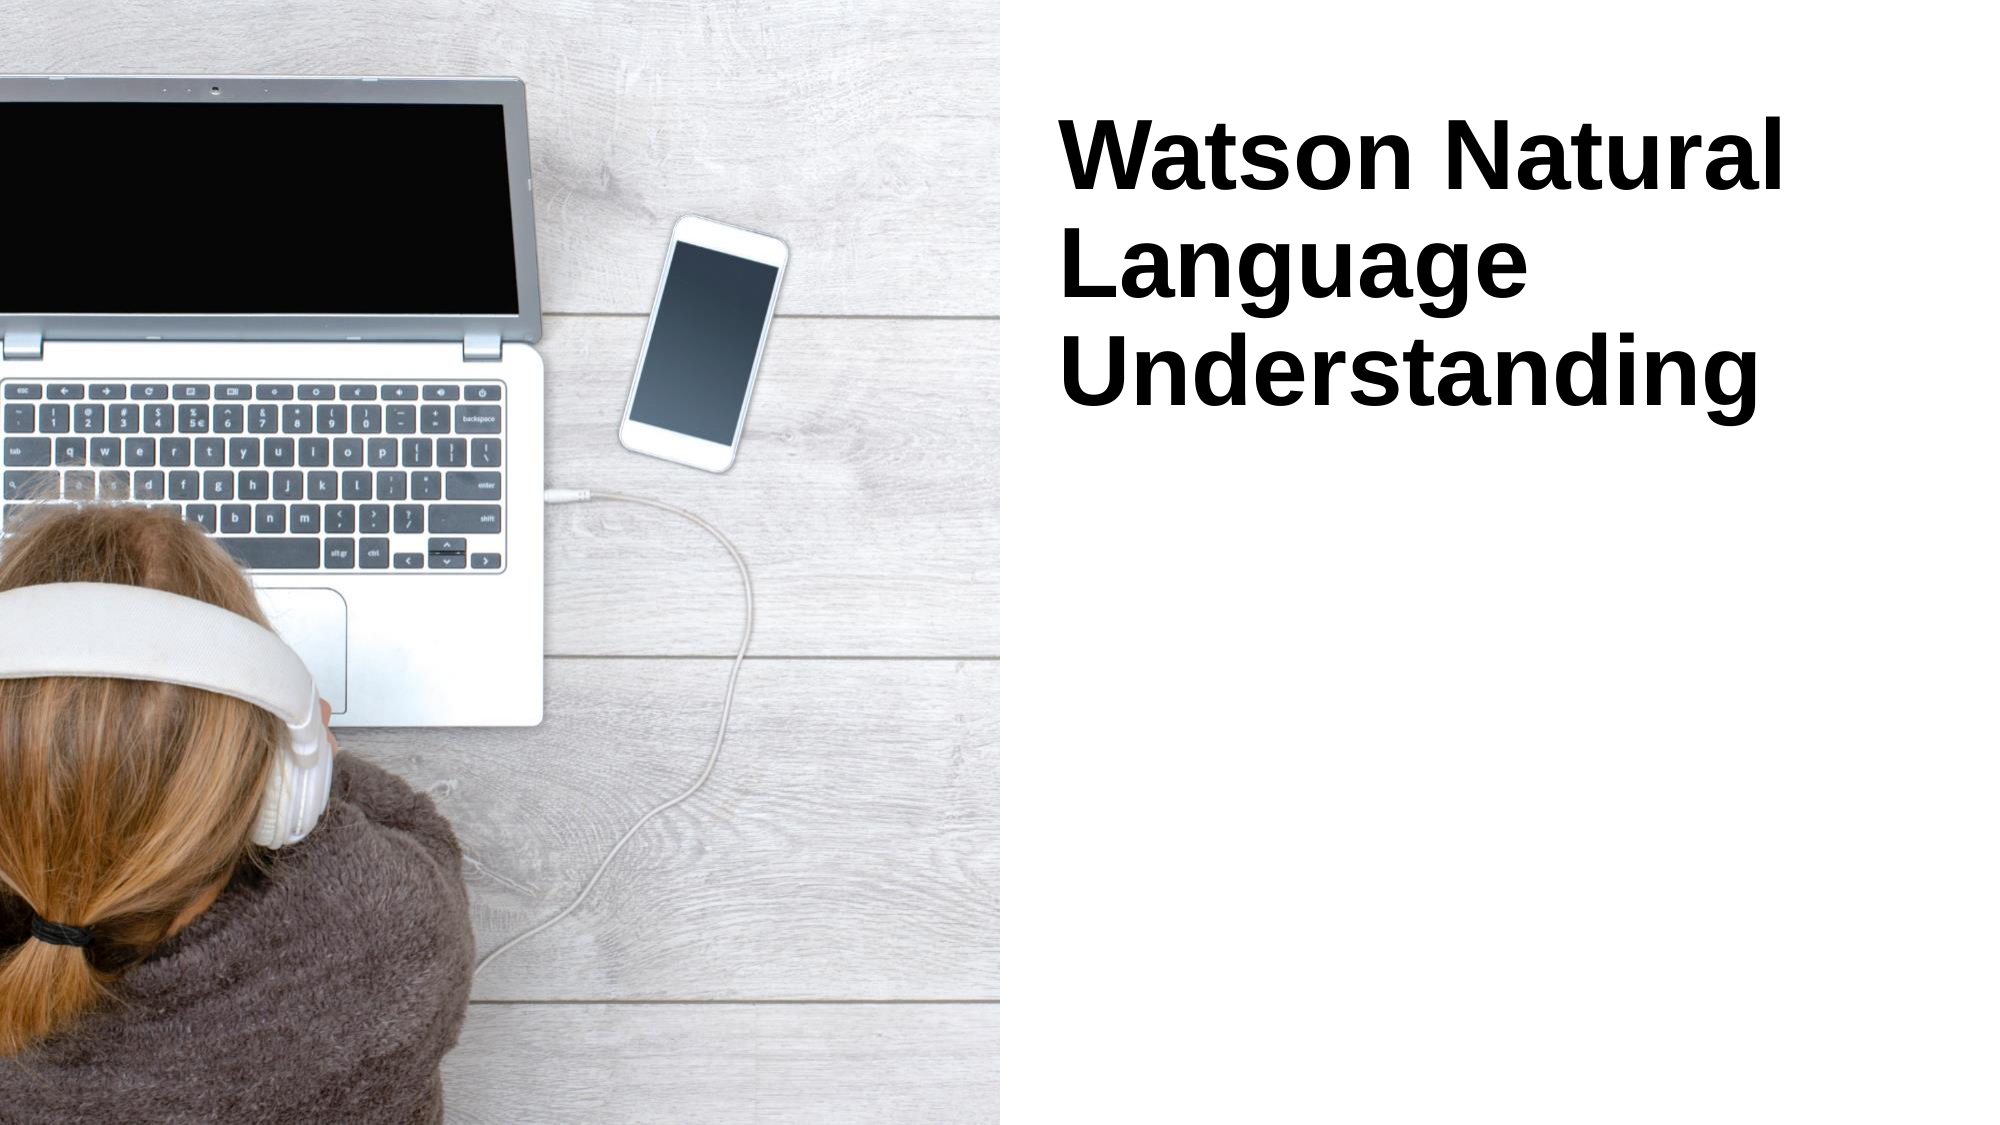

# Watson Natural Language Understanding

© Copyright IBM Corporation 2019, 2020